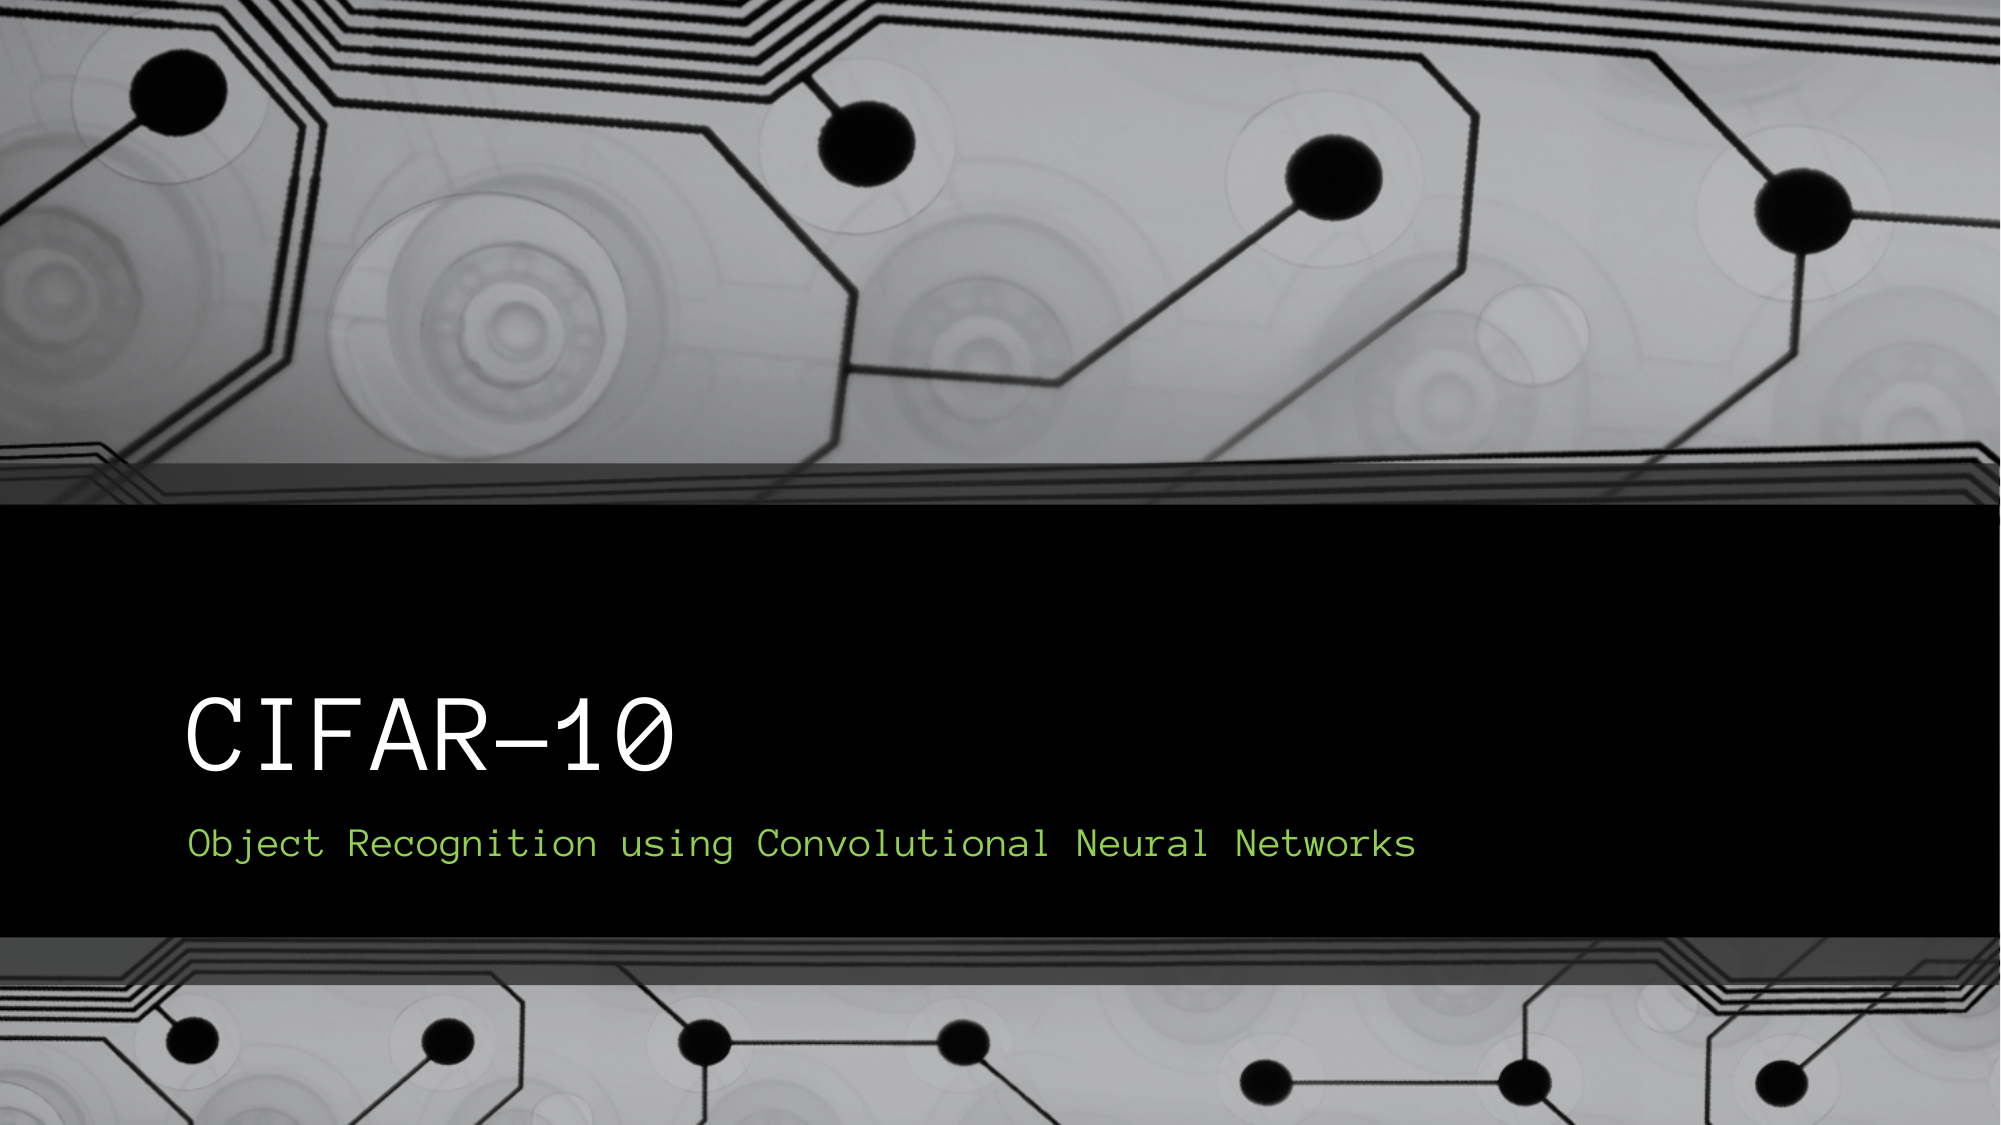

# CIFAR-10
Object Recognition using Convolutional Neural Networks